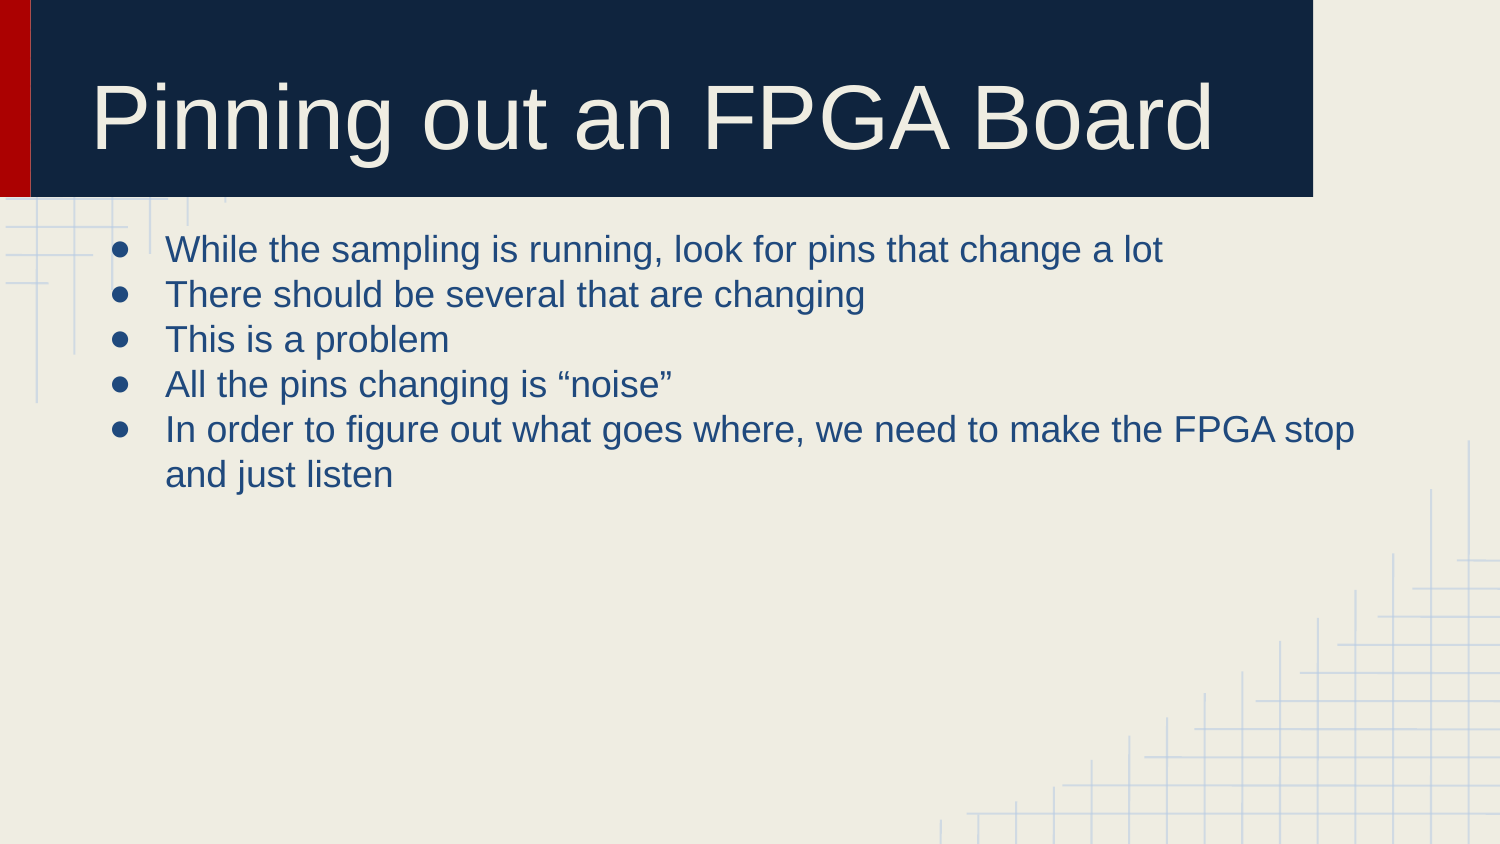

# Pinning out an FPGA Board
While the sampling is running, look for pins that change a lot
There should be several that are changing
This is a problem
All the pins changing is “noise”
In order to figure out what goes where, we need to make the FPGA stop and just listen